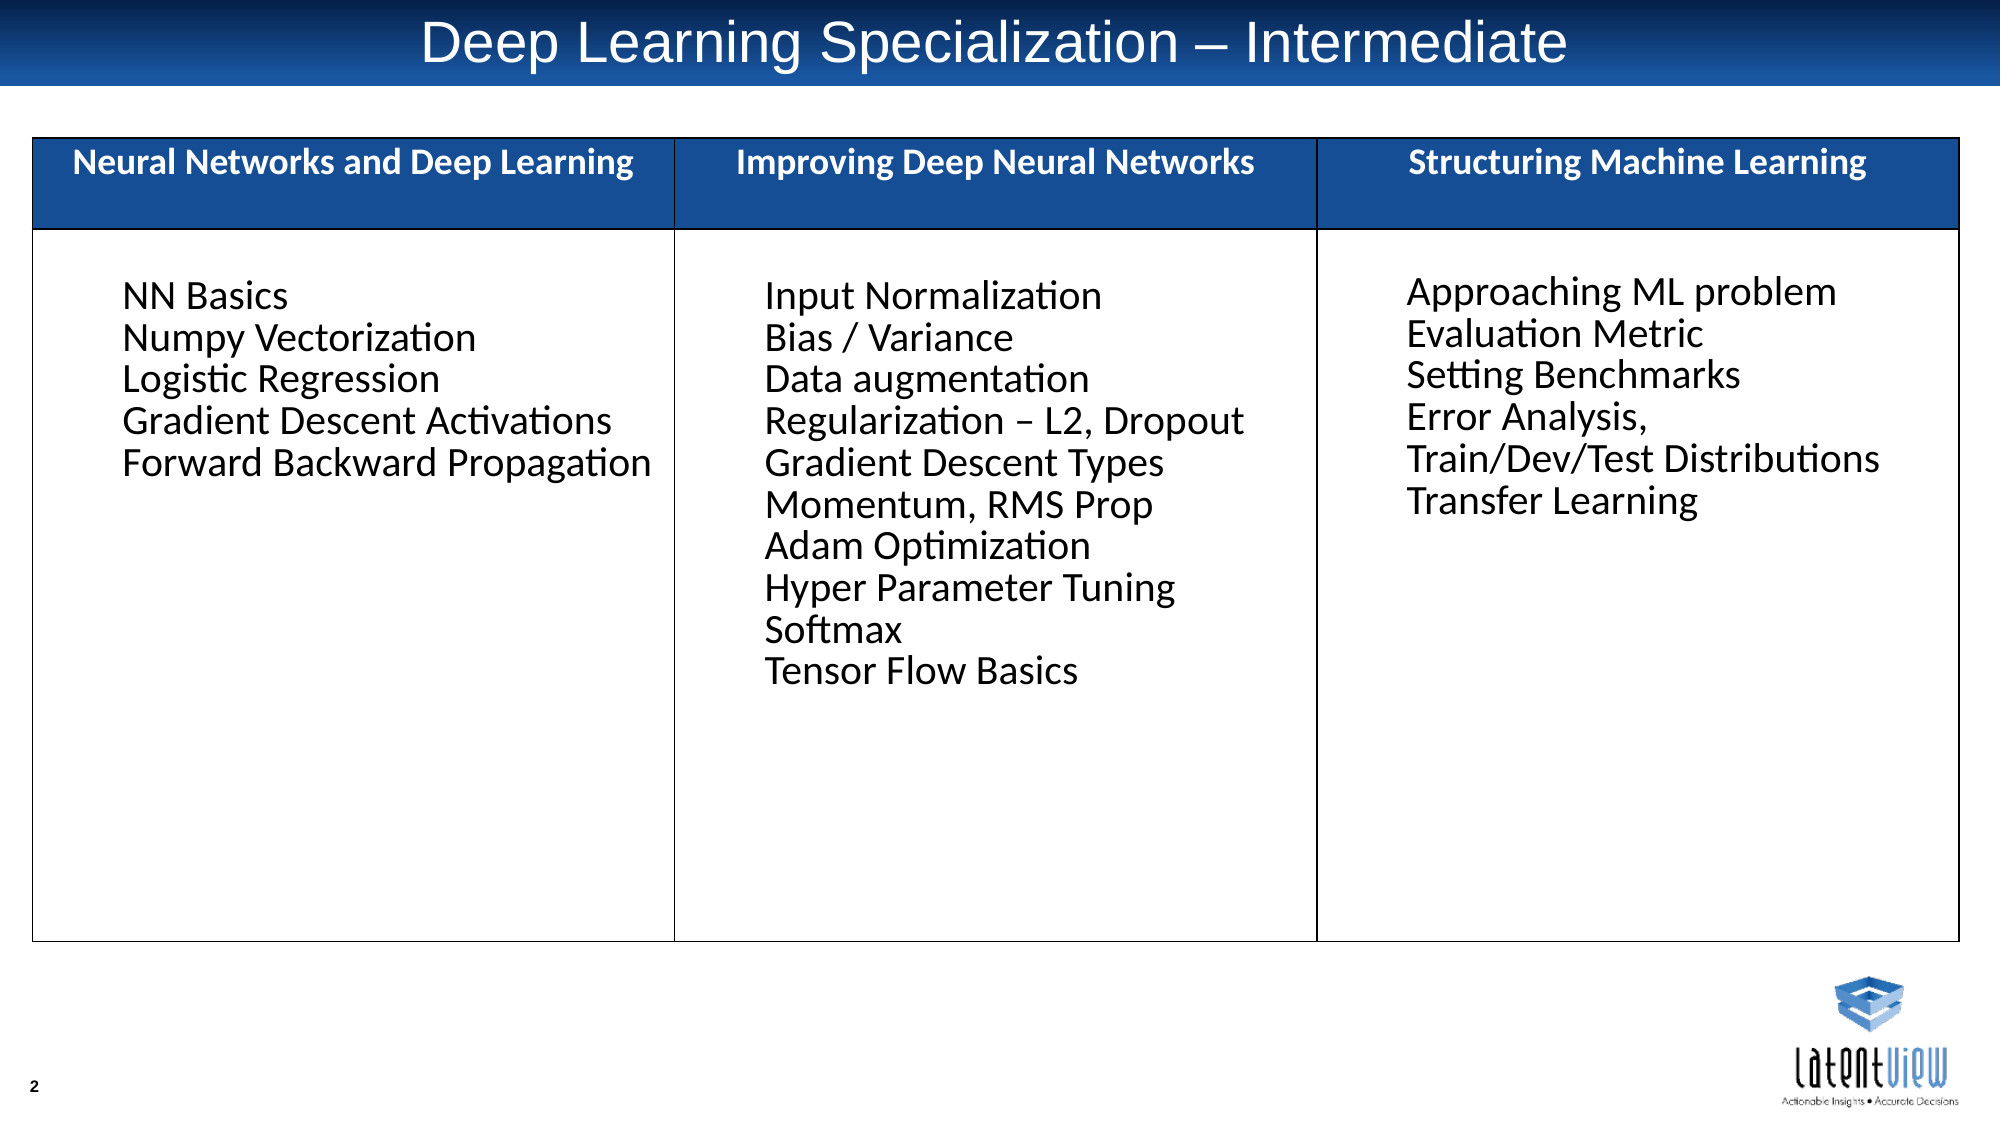

# Deep Learning Specialization – Intermediate
| Neural Networks and Deep Learning | Improving Deep Neural Networks | Structuring Machine Learning |
| --- | --- | --- |
| NN Basics Numpy Vectorization Logistic Regression Gradient Descent Activations Forward Backward Propagation | Input Normalization Bias / Variance Data augmentation Regularization – L2, Dropout Gradient Descent Types Momentum, RMS Prop Adam Optimization Hyper Parameter Tuning Softmax Tensor Flow Basics | Approaching ML problem Evaluation Metric Setting Benchmarks Error Analysis, Train/Dev/Test Distributions Transfer Learning |